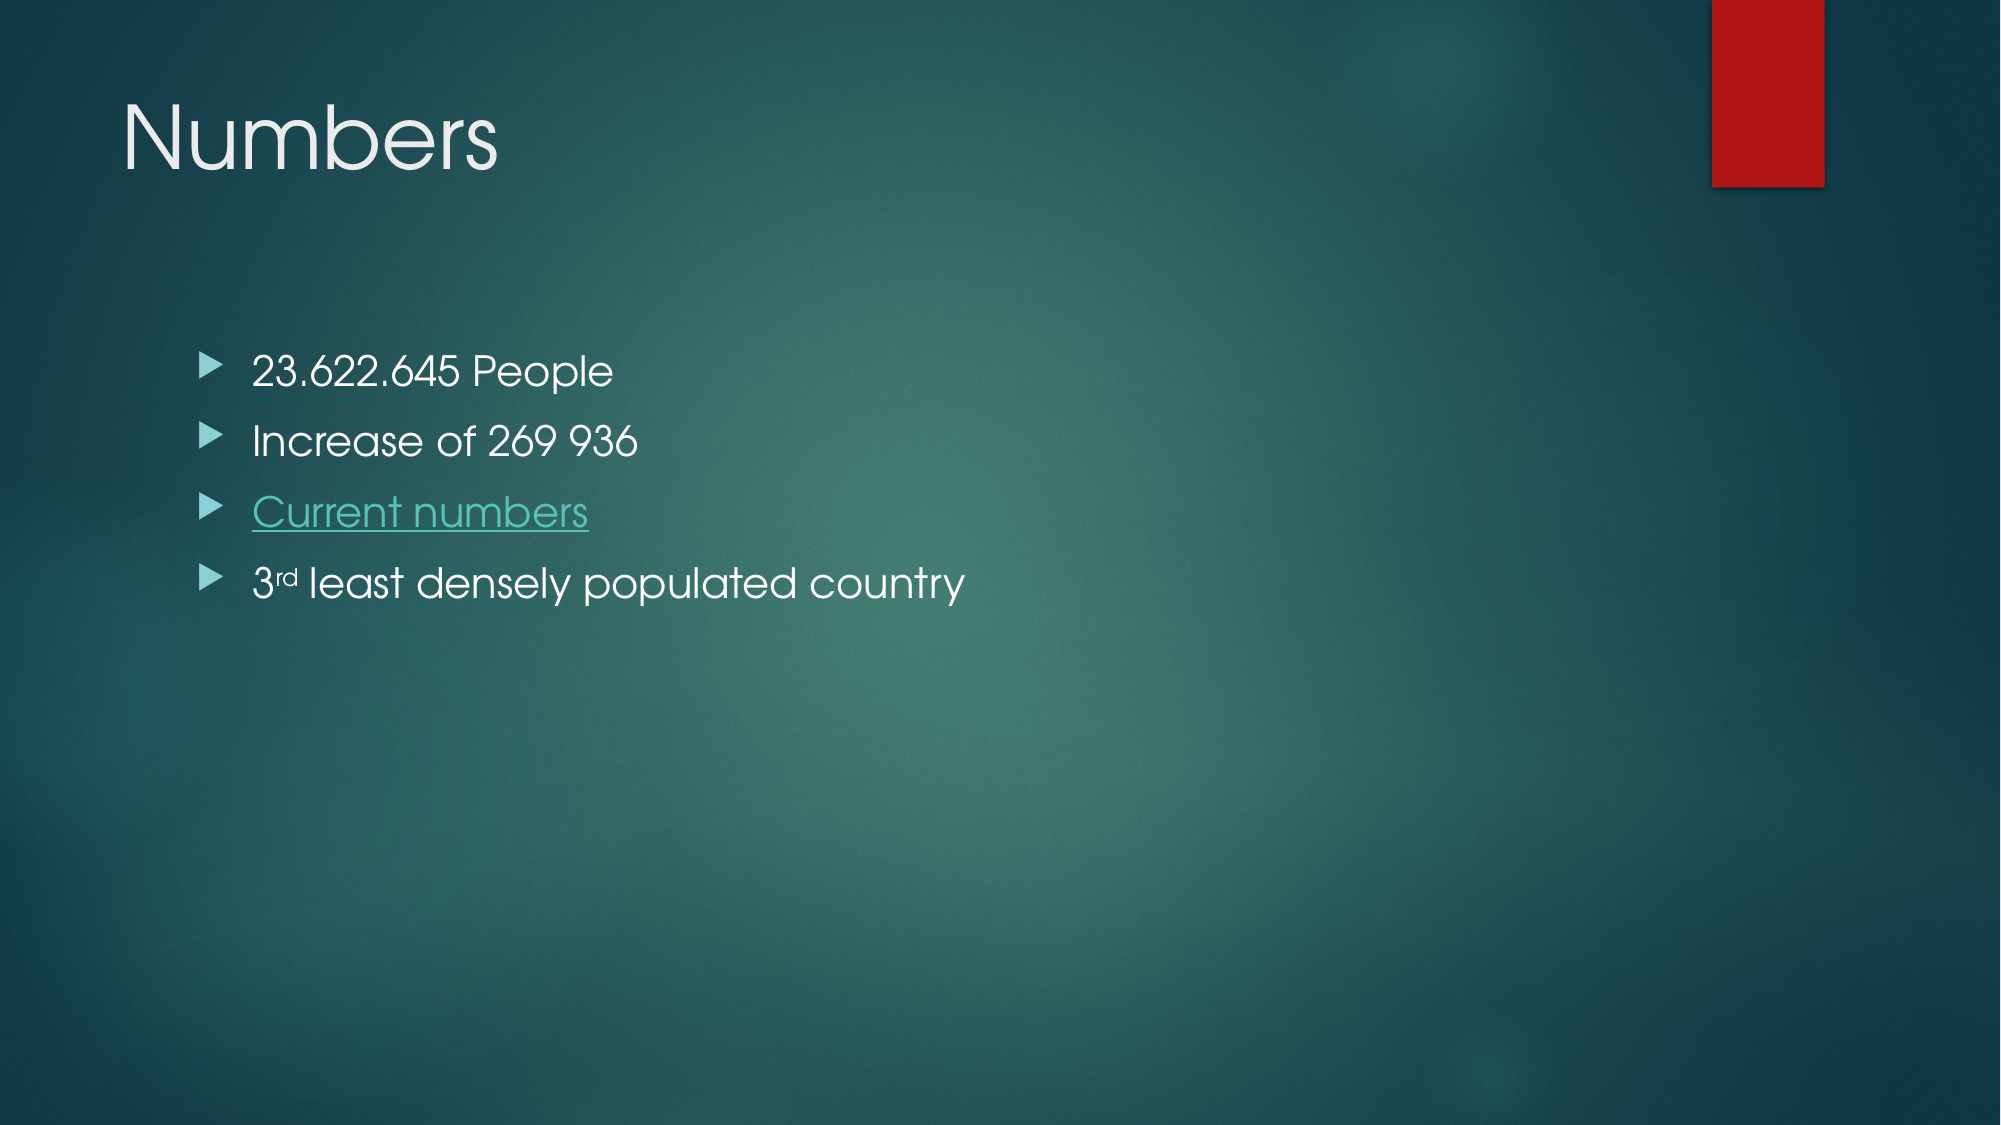

# Numbers
23.622.645 People
Increase of 269 936
Current numbers
3rd least densely populated country